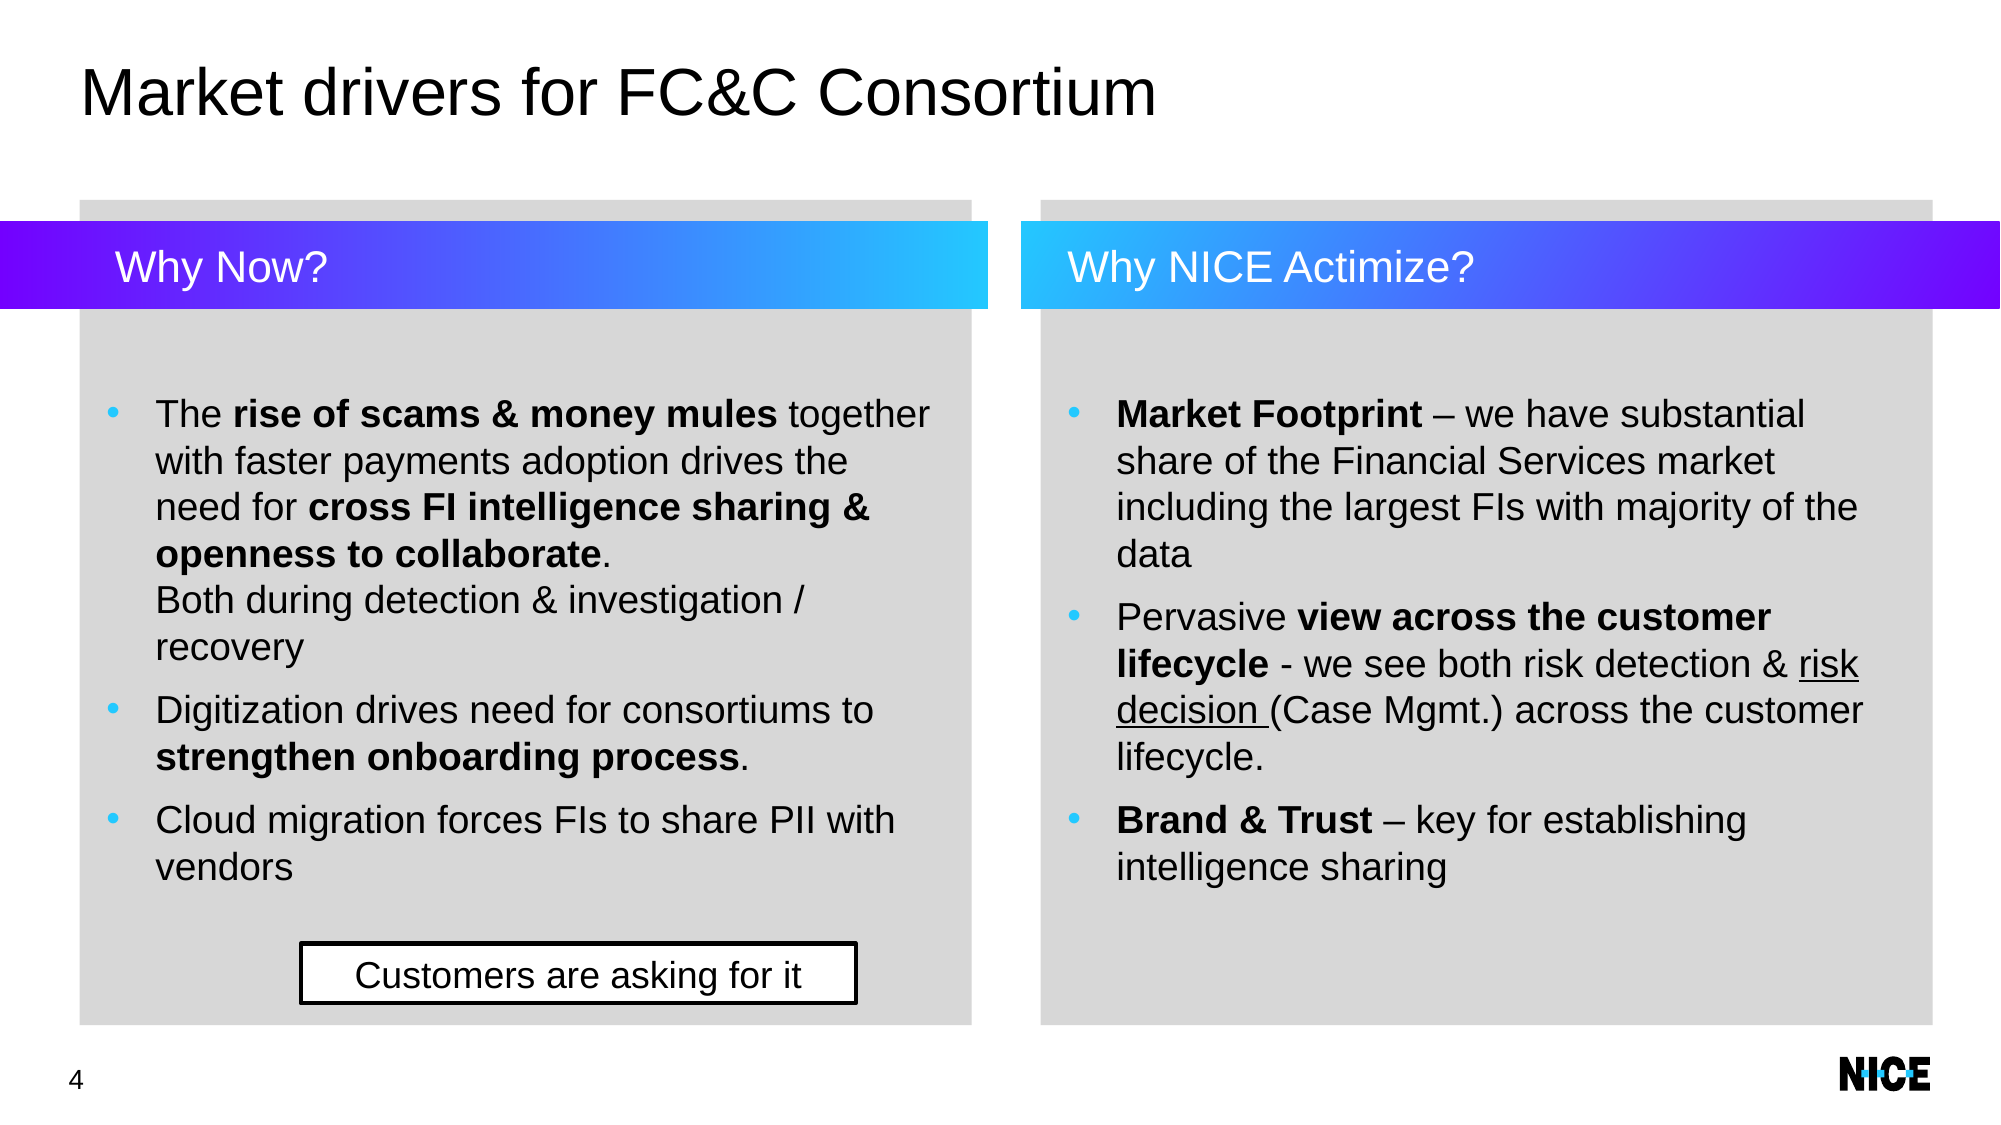

# Market drivers for FC&C Consortium
The rise of scams & money mules together with faster payments adoption drives the need for cross FI intelligence sharing & openness to collaborate.
Both during detection & investigation / recovery
Digitization drives need for consortiums to strengthen onboarding process.
Cloud migration forces FIs to share PII with vendors
Market Footprint – we have substantial share of the Financial Services market including the largest FIs with majority of the data
Pervasive view across the customer lifecycle - we see both risk detection & risk decision (Case Mgmt.) across the customer lifecycle.
Brand & Trust – key for establishing intelligence sharing
Why Now?
Why NICE Actimize?
Customers are asking for it
4